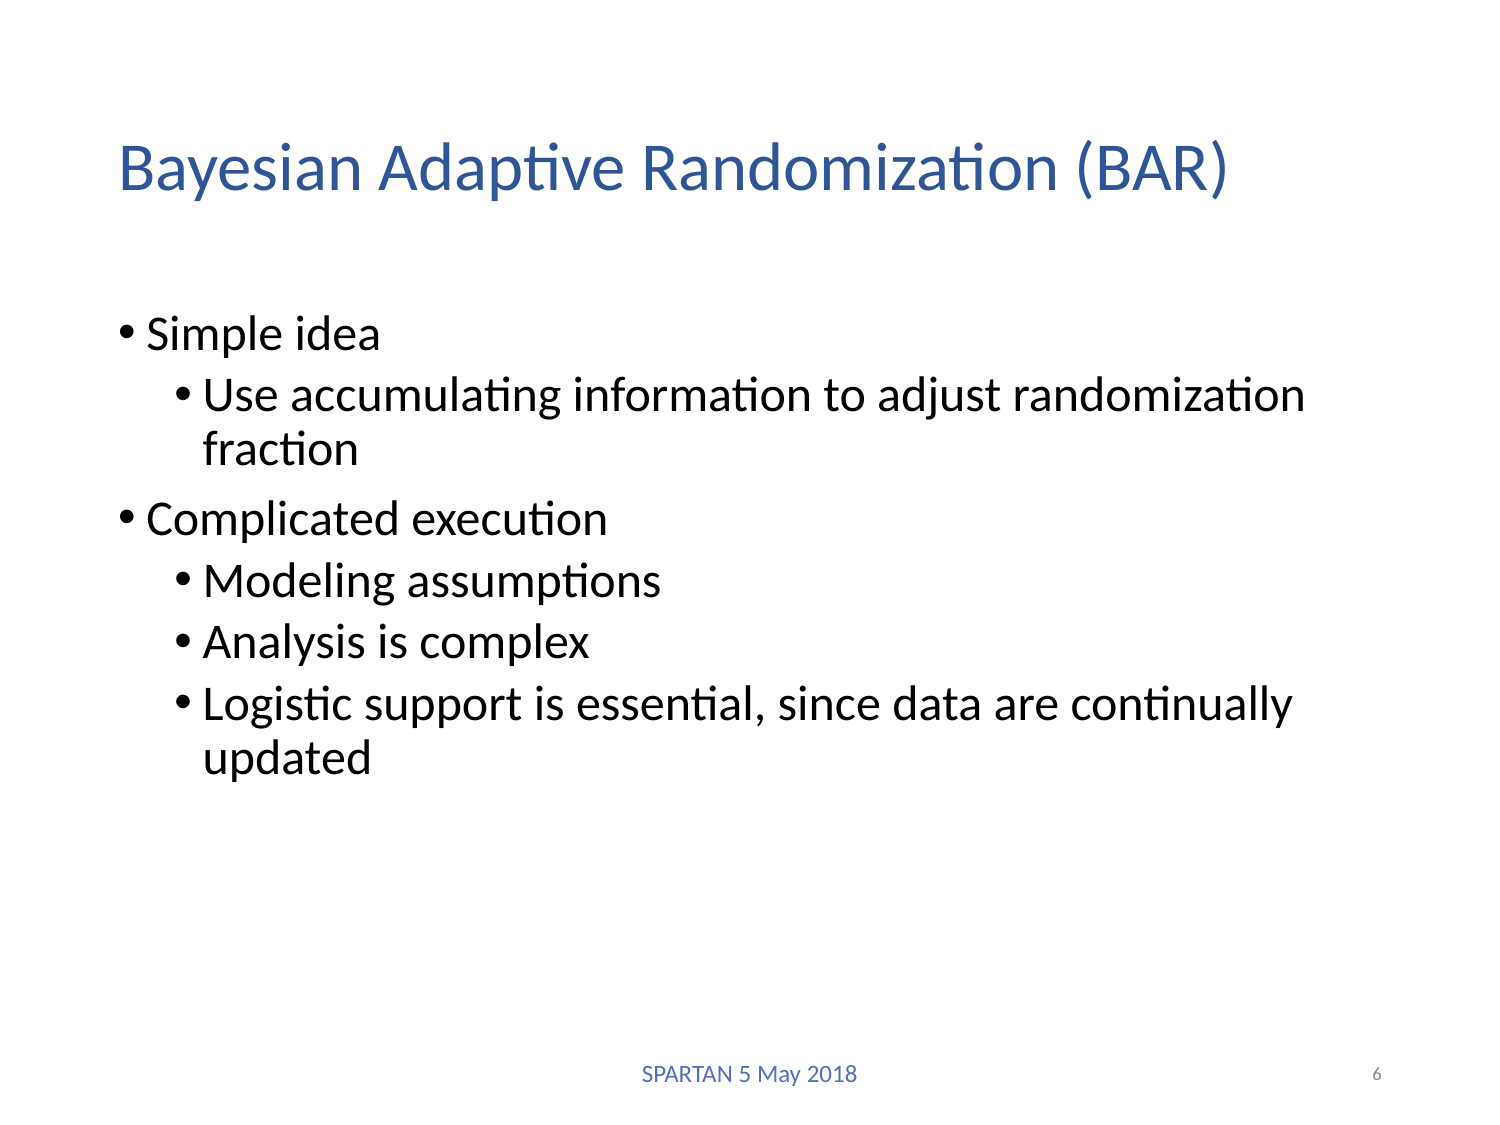

# Bayesian Adaptive Randomization (BAR)
Simple idea
Use accumulating information to adjust randomization fraction
Complicated execution
Modeling assumptions
Analysis is complex
Logistic support is essential, since data are continually updated
SPARTAN 5 May 2018
6